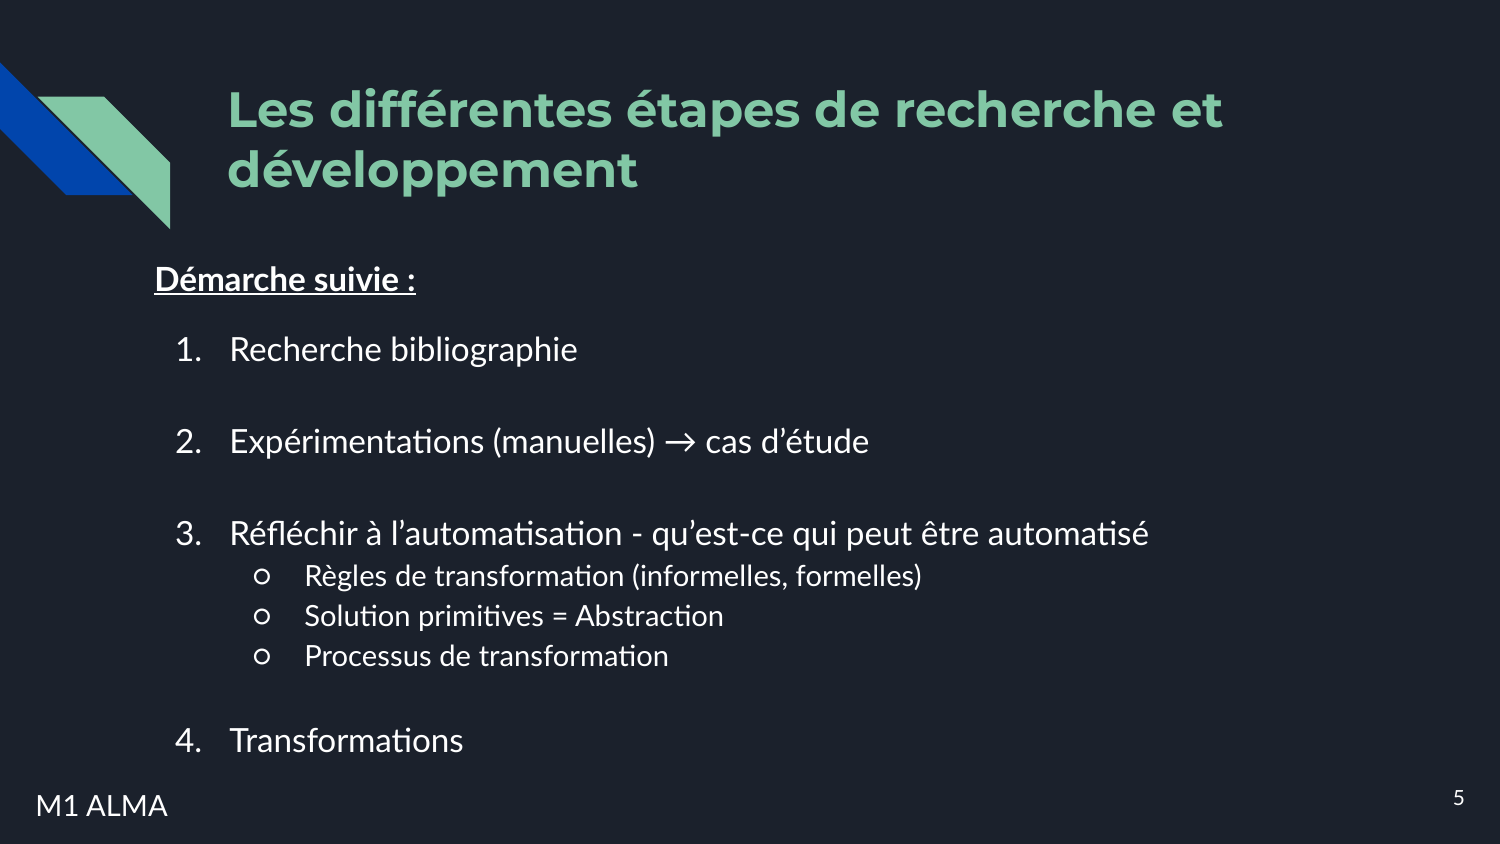

# Les différentes étapes de recherche et développement
Démarche suivie :
Recherche bibliographie
Expérimentations (manuelles) → cas d’étude
Réfléchir à l’automatisation - qu’est-ce qui peut être automatisé
Règles de transformation (informelles, formelles)
Solution primitives = Abstraction
Processus de transformation
Transformations
5
M1 ALMA